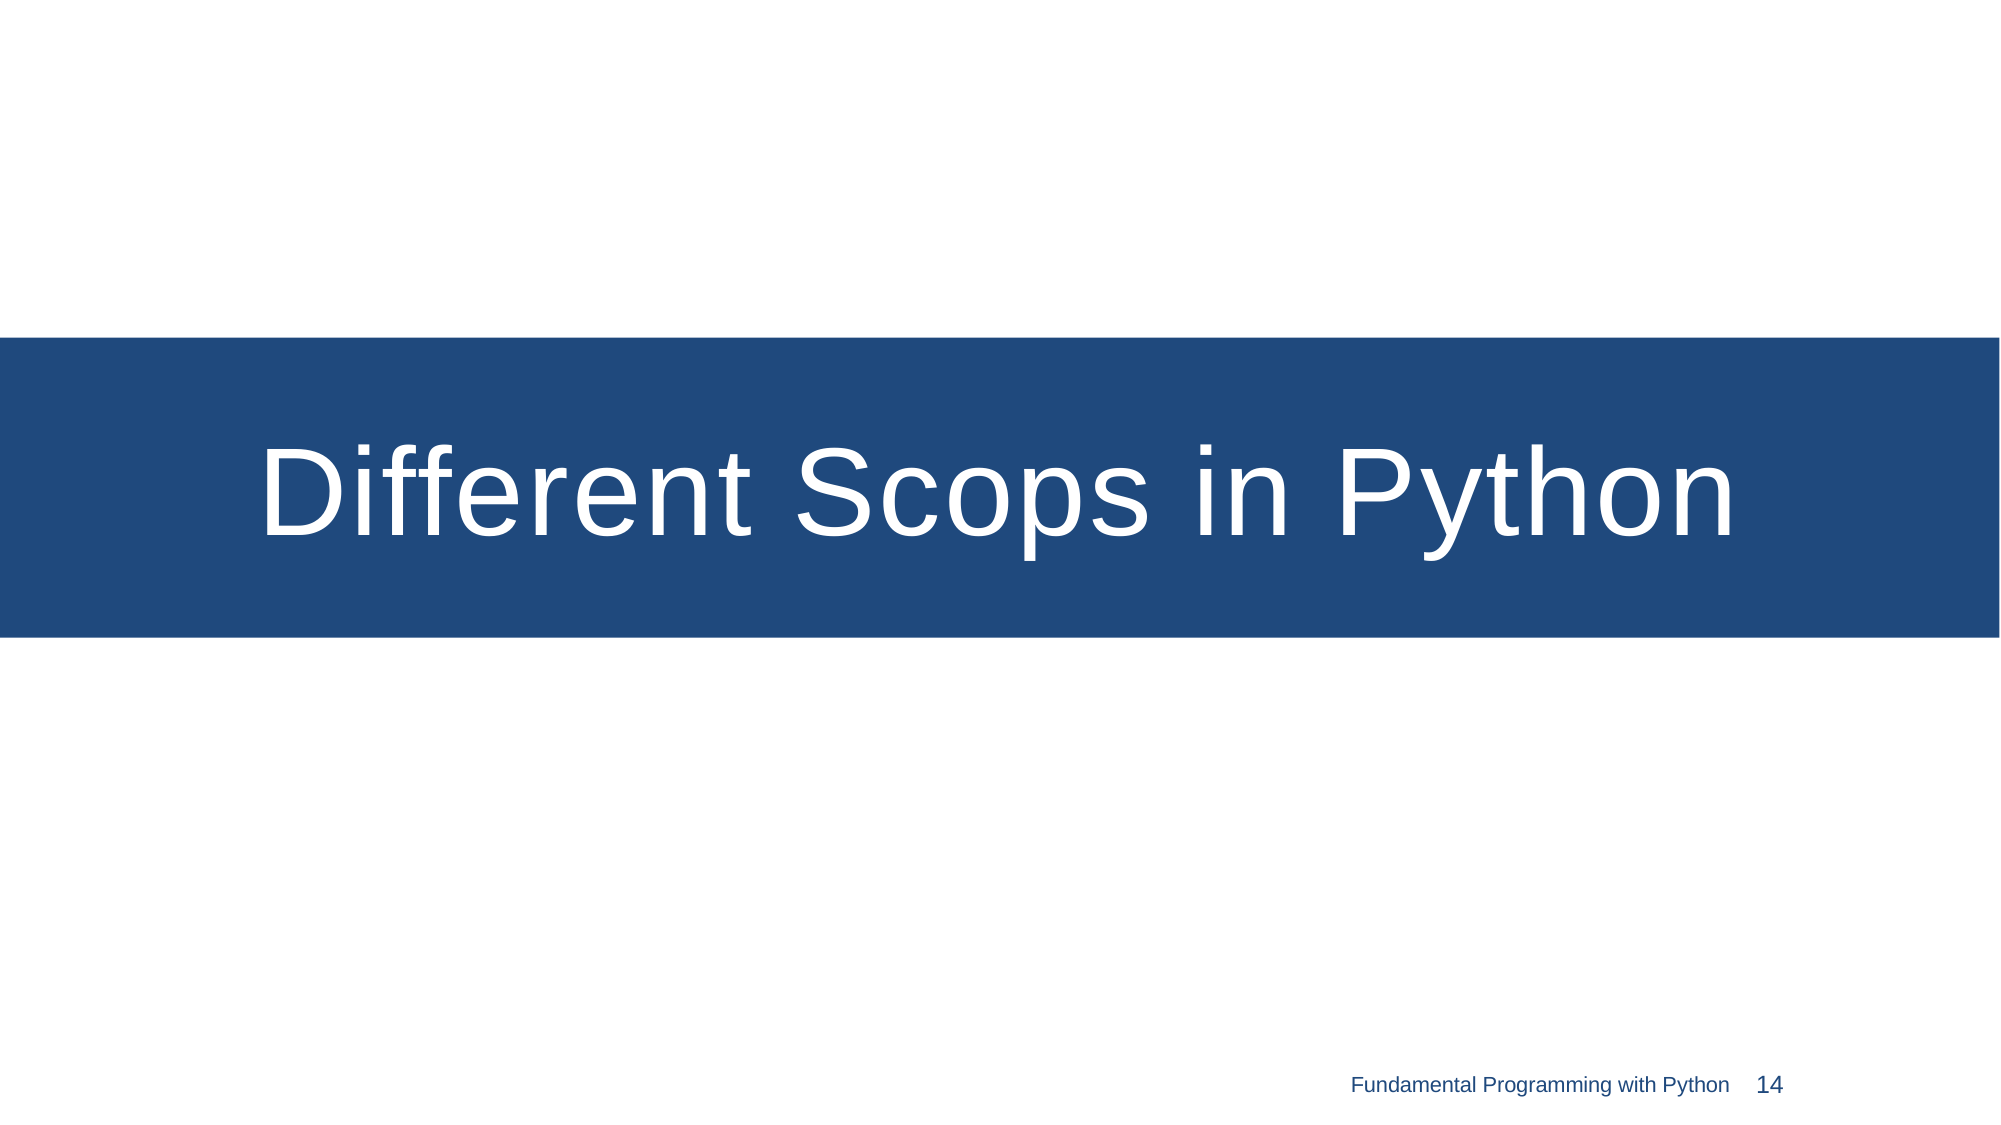

# Different Scops in Python
Fundamental Programming with Python
14